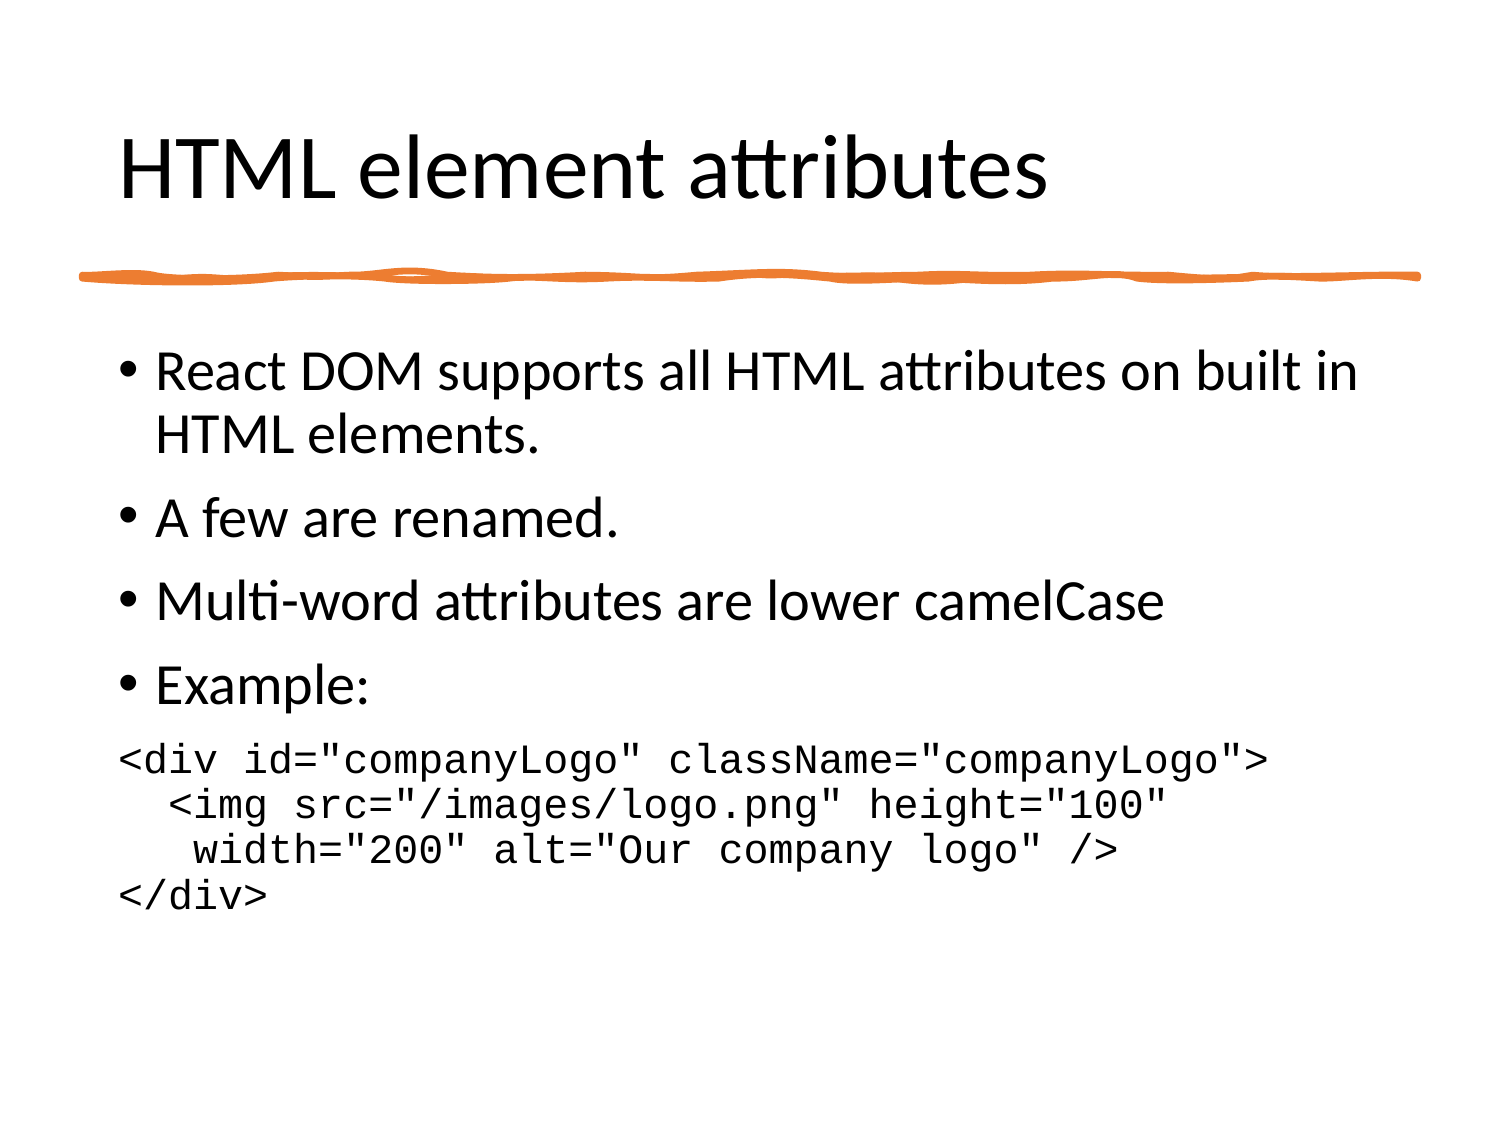

# HTML element attributes
React DOM supports all HTML attributes on built in HTML elements.
A few are renamed.
Multi-word attributes are lower camelCase
Example:
<div id="companyLogo" className="companyLogo">
  <img src="/images/logo.png" height="100"
   width="200" alt="Our company logo" />
</div>